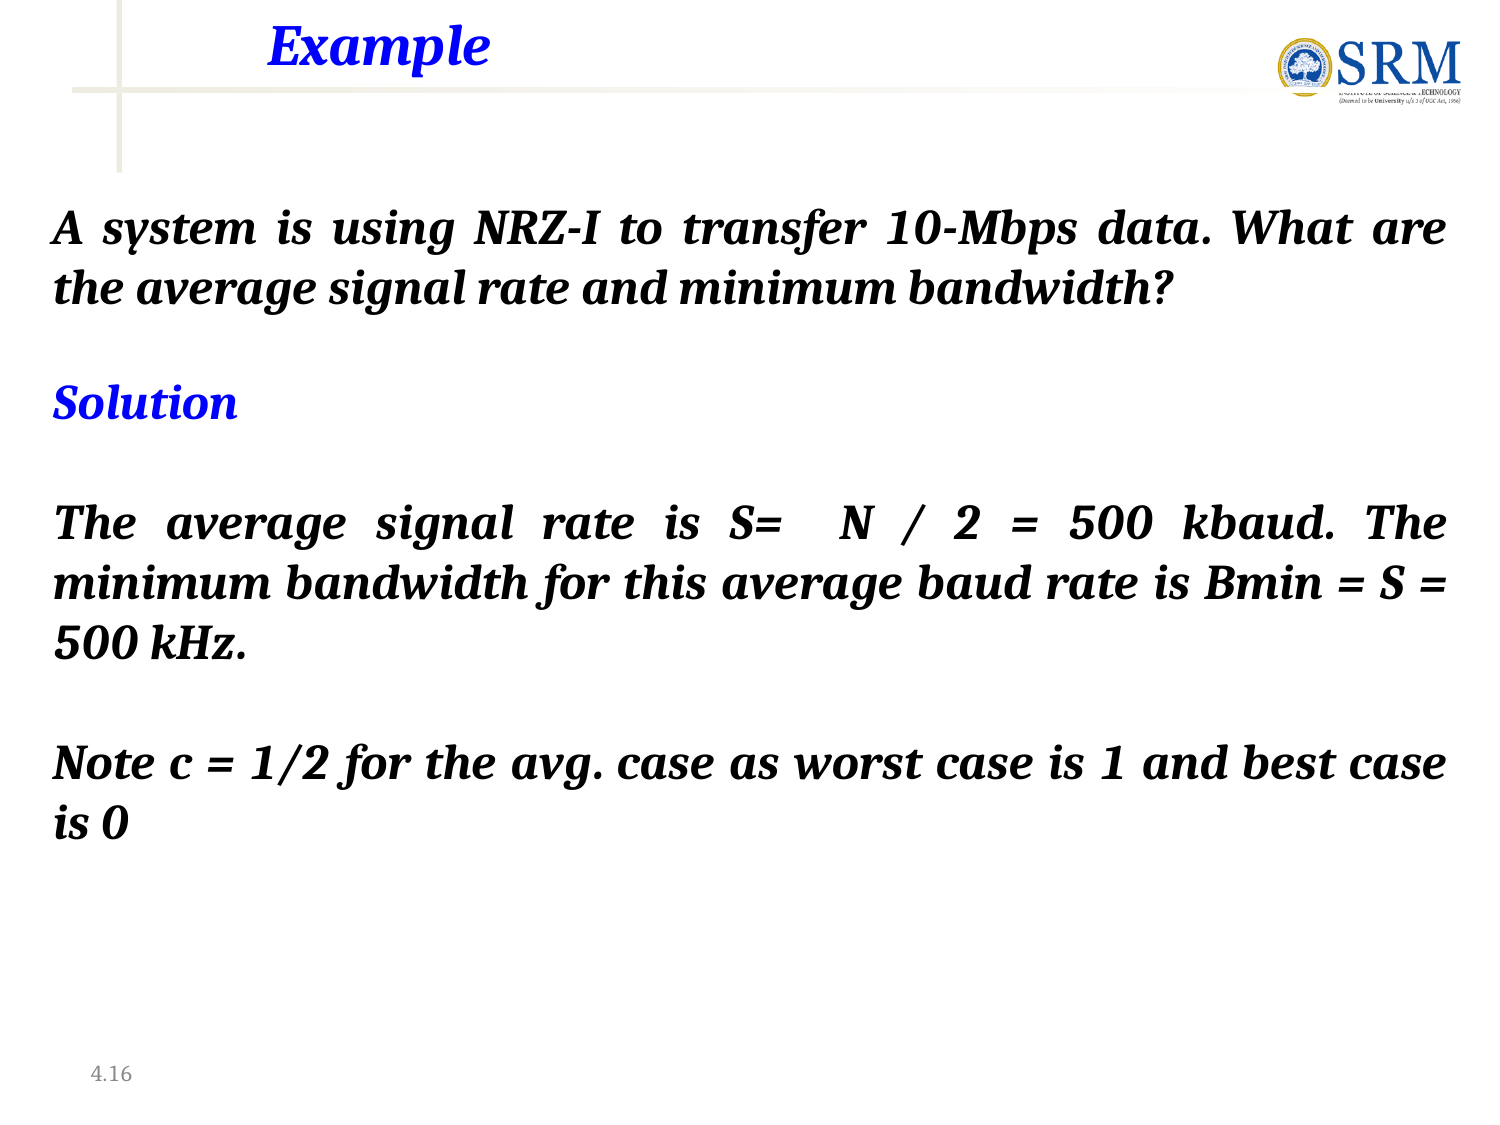

Example

A system is using NRZ-I to transfer 10-Mbps data. What are the average signal rate and minimum bandwidth?
Solution

The average signal rate is S=  N / 2 = 500 kbaud. The minimum bandwidth for this average baud rate is Bmin = S = 500 kHz.

Note c = 1/2 for the avg. case as worst case is 1 and best case is 0
4.16